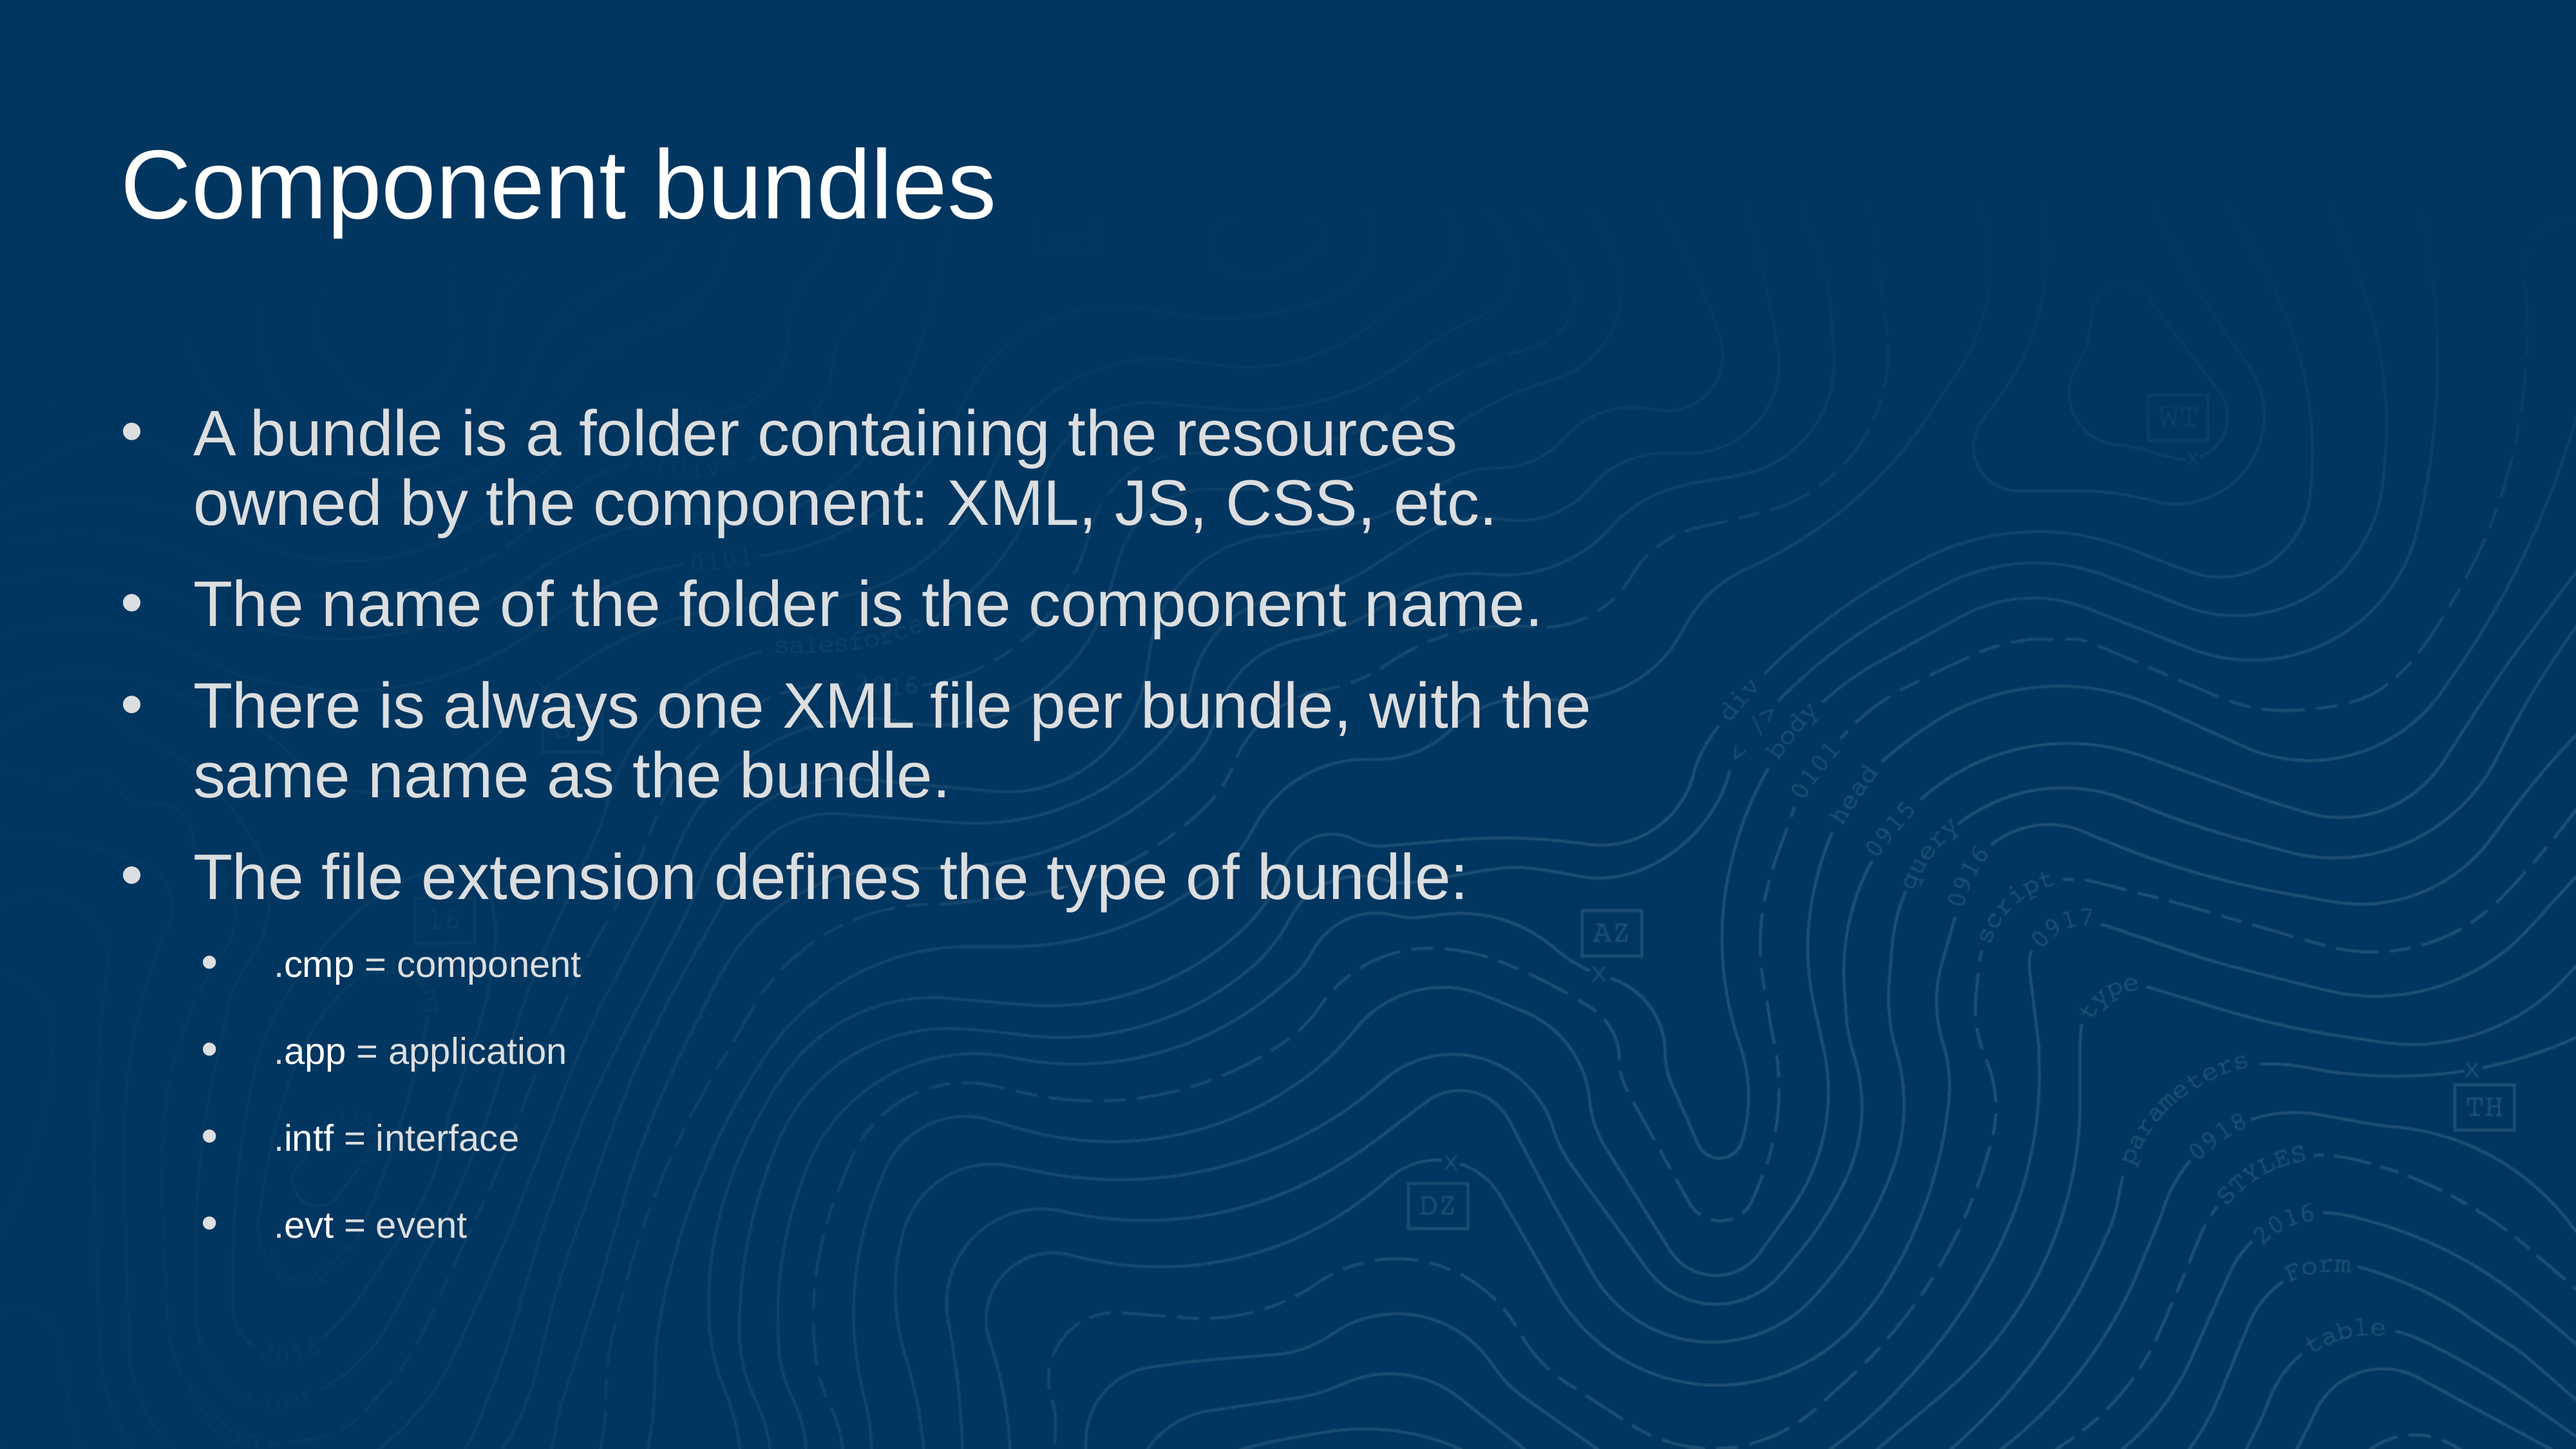

# Component bundles
A bundle is a folder containing the resources owned by the component: XML, JS, CSS, etc.
The name of the folder is the component name.
There is always one XML file per bundle, with the same name as the bundle.
The file extension defines the type of bundle:
.cmp = component
.app = application
.intf = interface
.evt = event